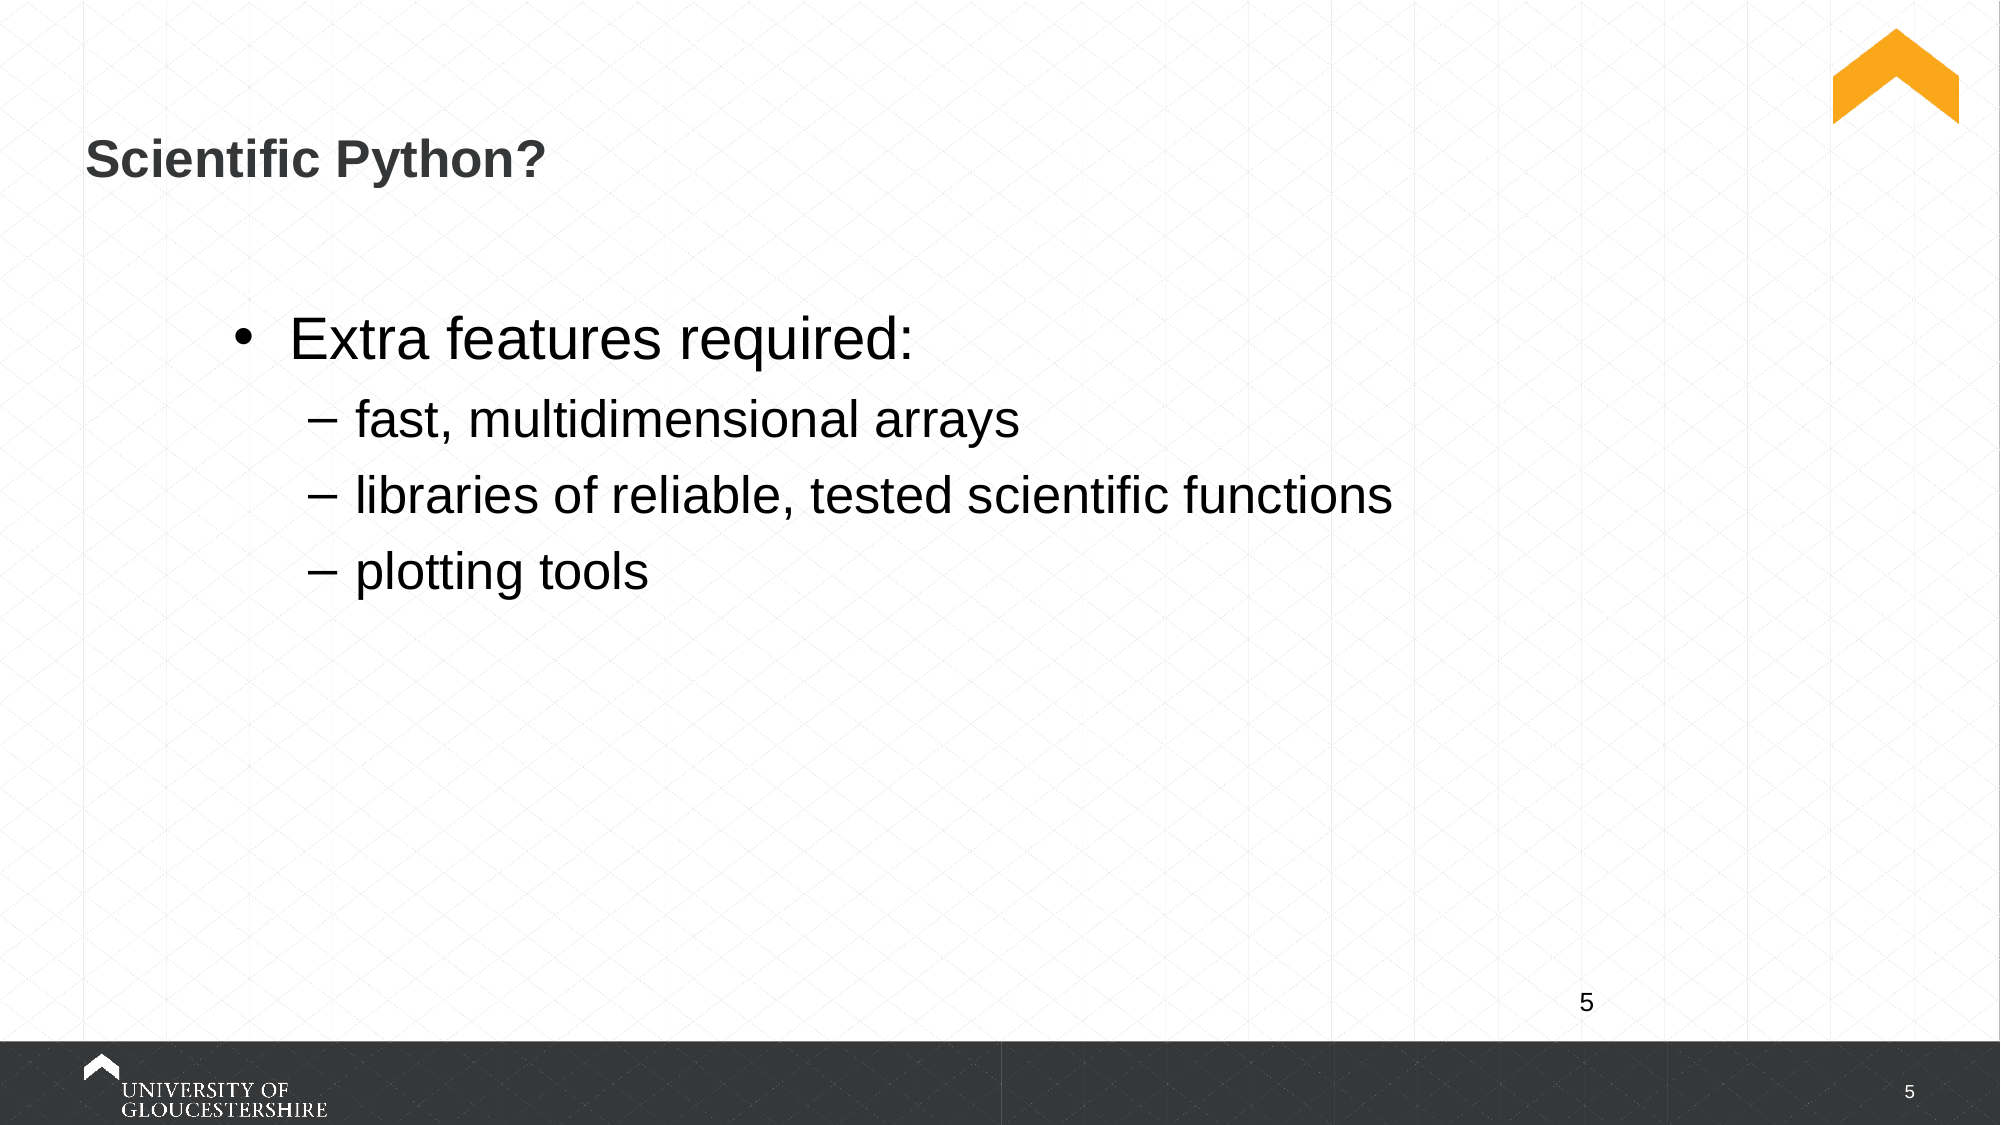

# Scientific Python?
Extra features required:
fast, multidimensional arrays
libraries of reliable, tested scientiﬁc functions
plotting tools

5